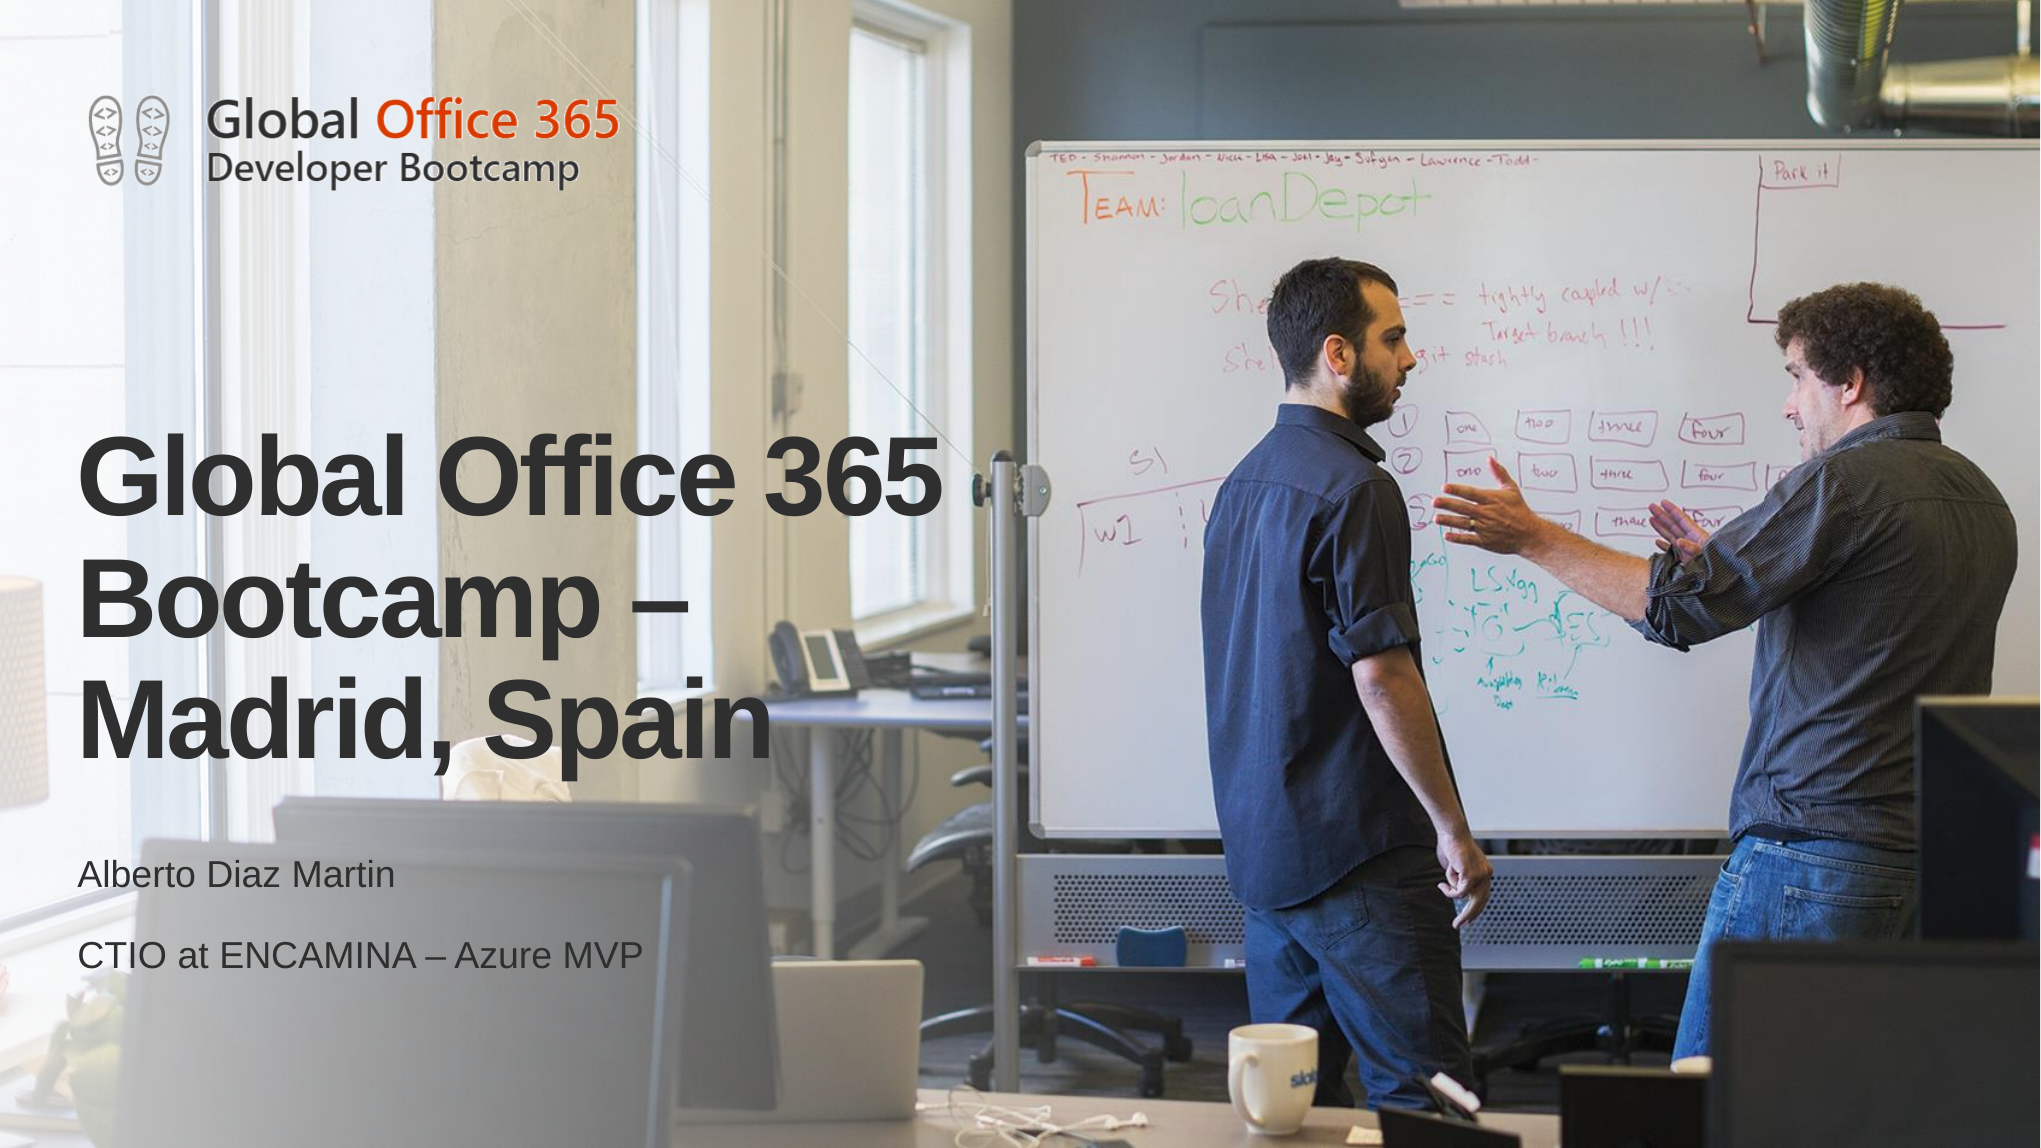

# Global Office 365 Bootcamp – Madrid, Spain

Alberto Diaz Martin

CTIO at ENCAMINA – Azure MVP